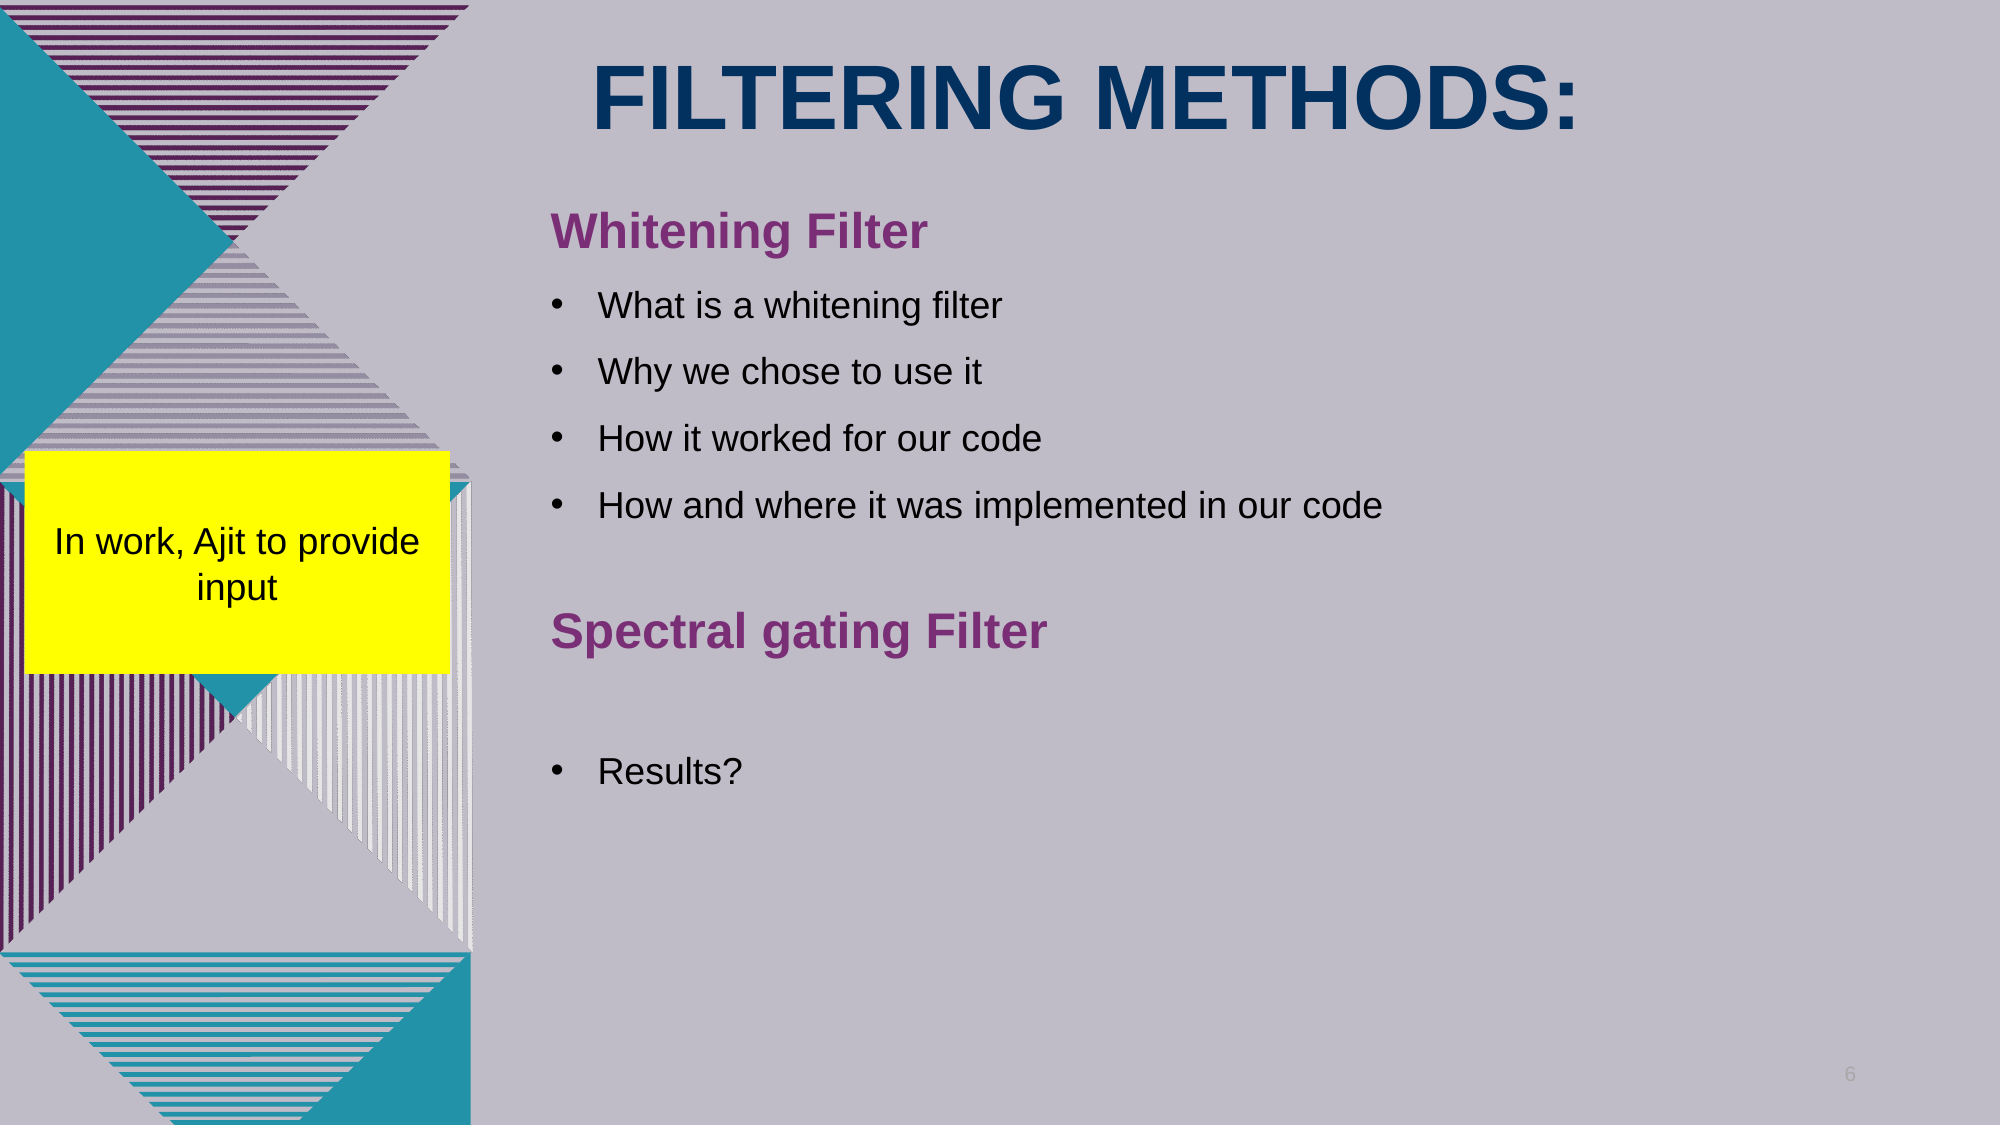

# Filtering Methods:
Whitening Filter
What is a whitening filter
Why we chose to use it
How it worked for our code
How and where it was implemented in our code

Spectral gating Filter

Results?
In work, Ajit to provide input
6